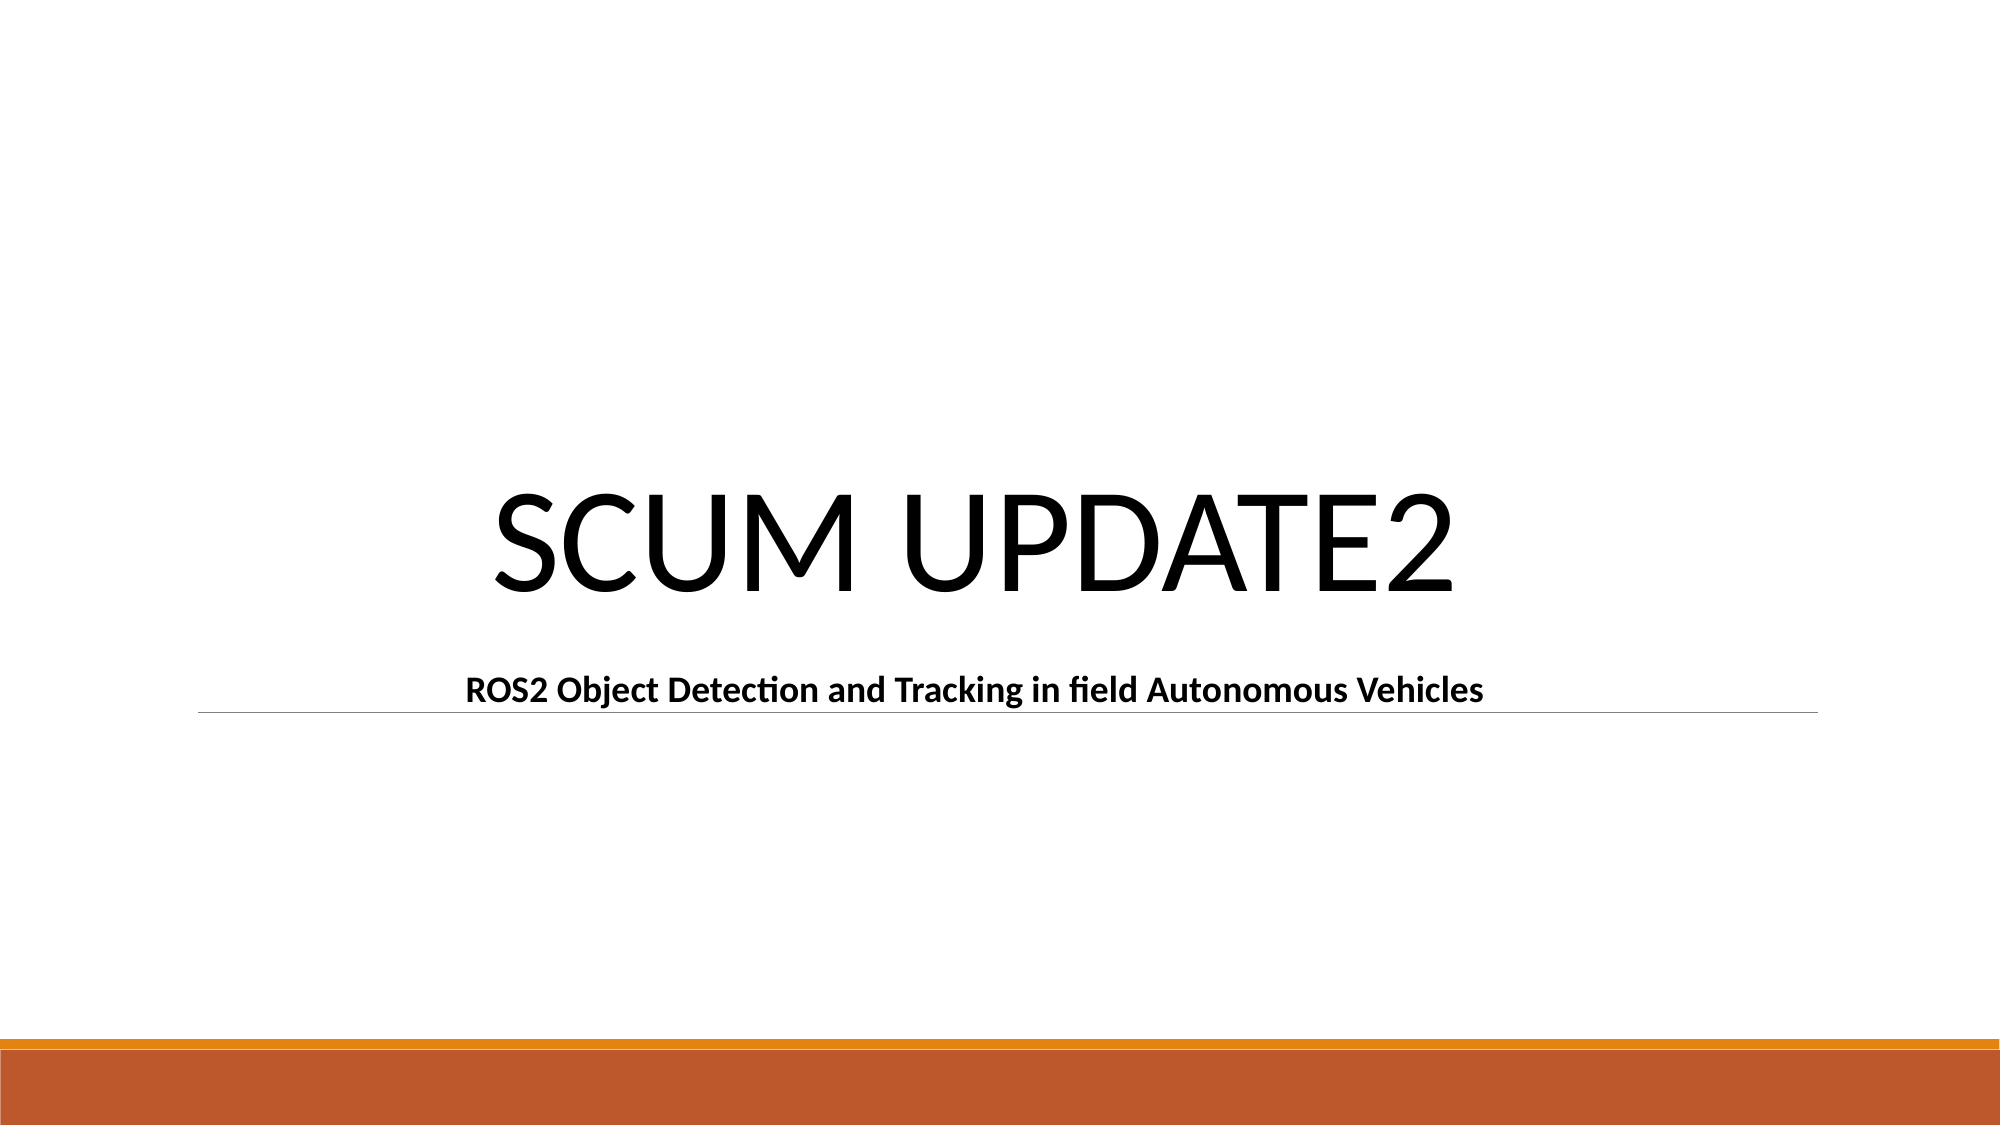

SCUM UPDATE2
ROS2 Object Detection and Tracking in field Autonomous Vehicles